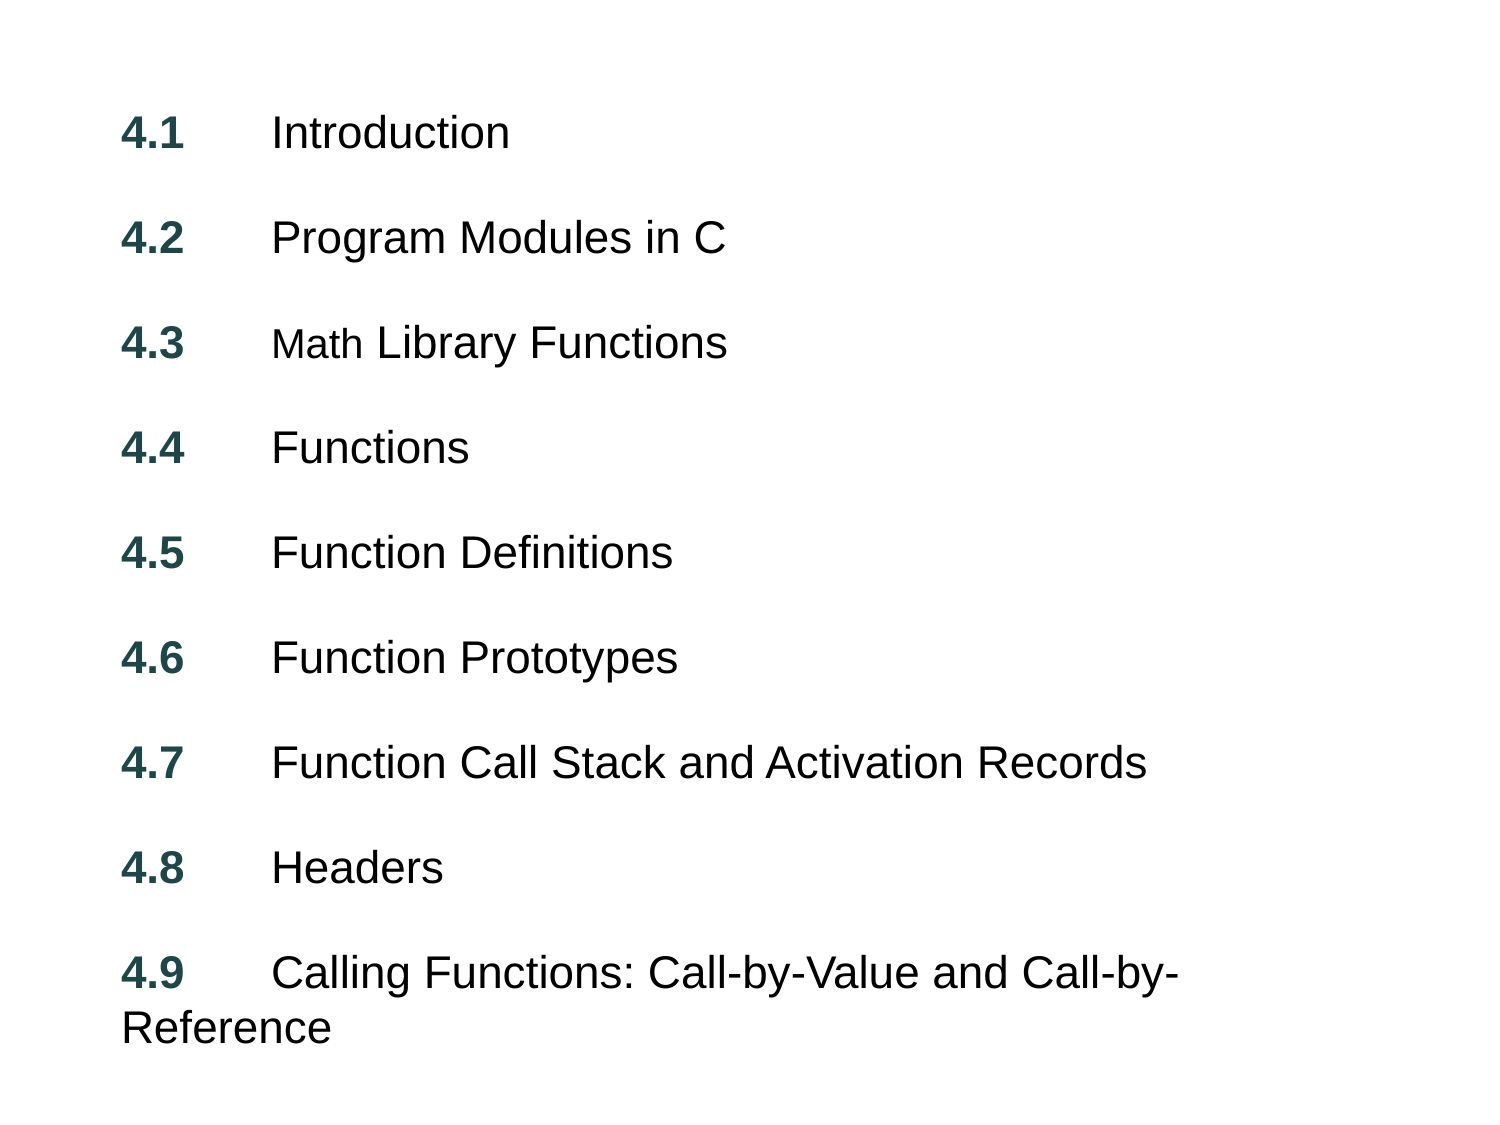

4.1	Introduction
4.2	Program Modules in C
4.3	Math Library Functions
4.4	Functions
4.5	Function Definitions
4.6	Function Prototypes
4.7	Function Call Stack and Activation Records
4.8	Headers
4.9	Calling Functions: Call-by-Value and Call-by-Reference